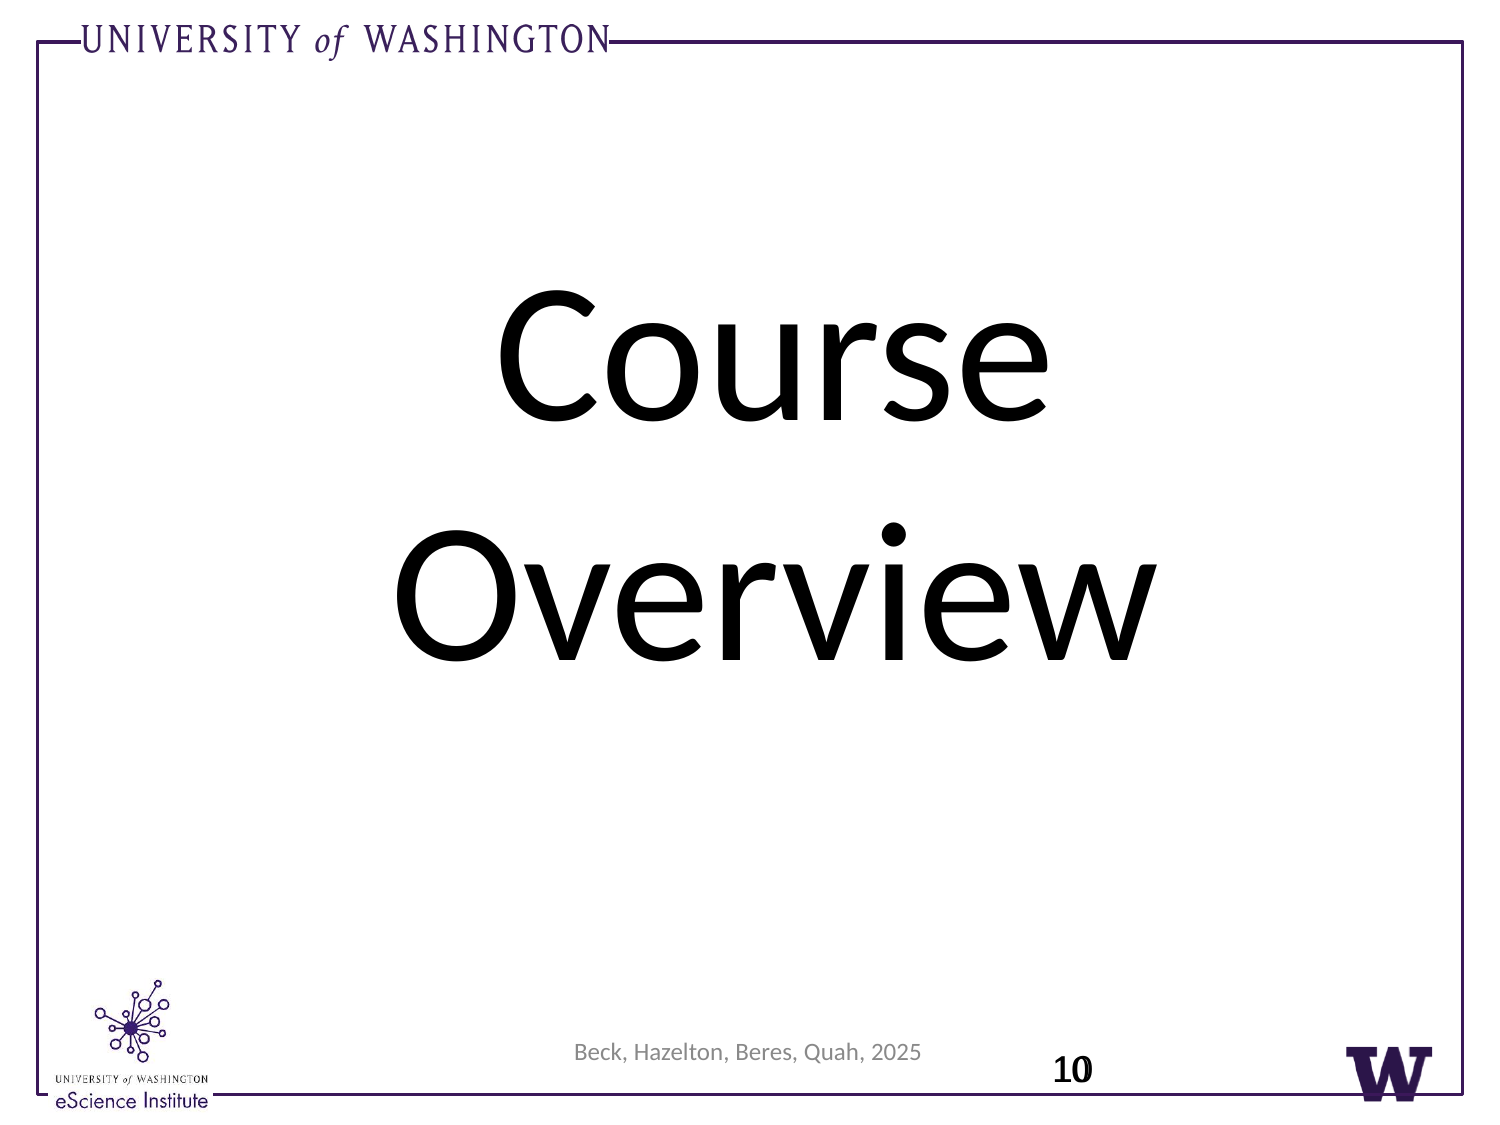

Course Overview
Beck, Hazelton, Beres, Quah, 2025
10
10